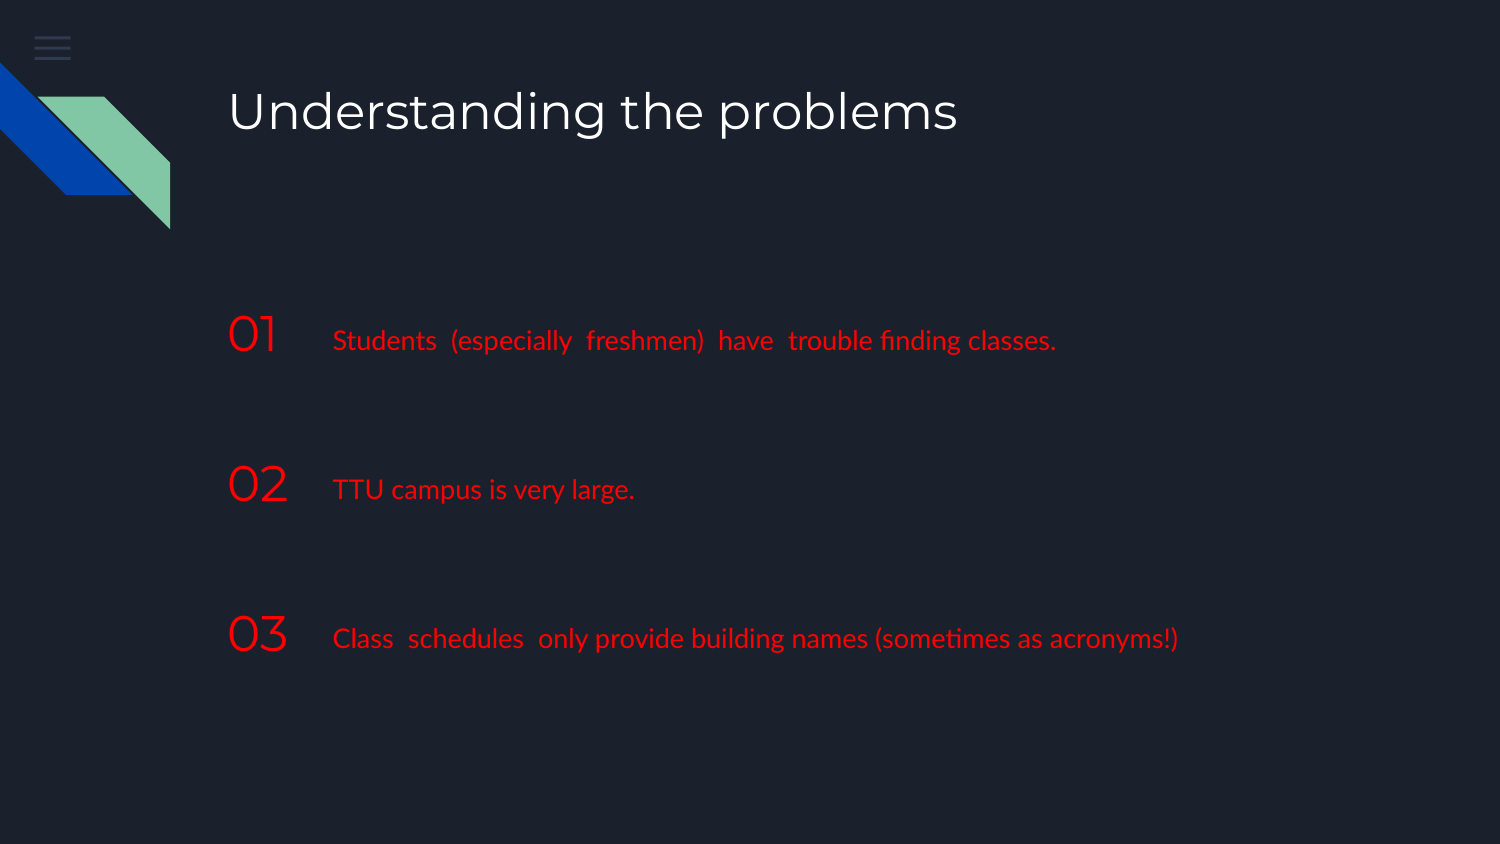

# Understanding the problems
01

Students  (especially  freshmen)  have  trouble finding classes.

TTU campus is very large.

Class  schedules  only provide building names (sometimes as acronyms!)
02

03